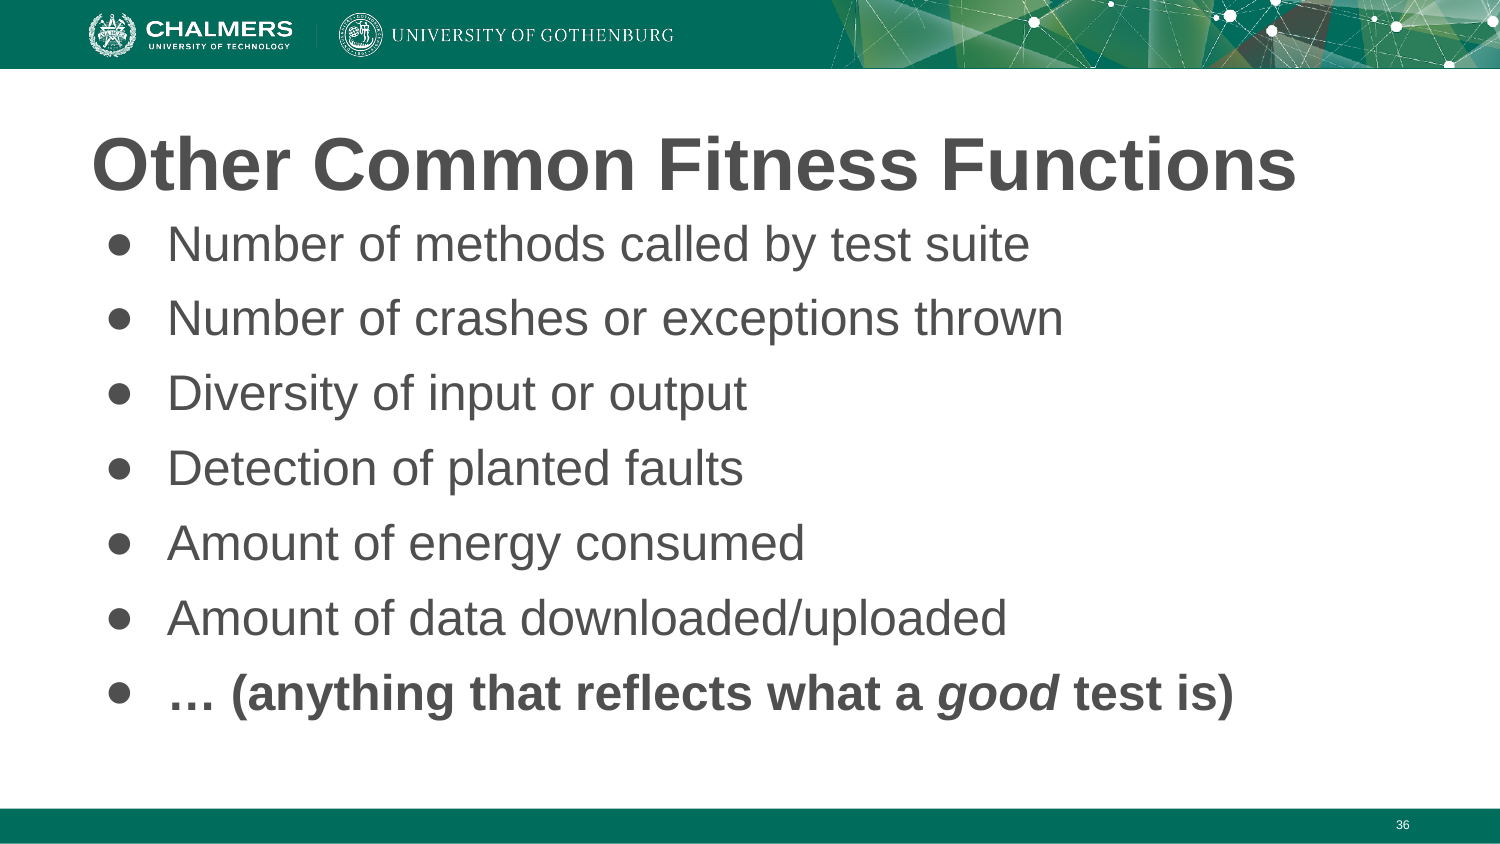

# Other Common Fitness Functions
Number of methods called by test suite
Number of crashes or exceptions thrown
Diversity of input or output
Detection of planted faults
Amount of energy consumed
Amount of data downloaded/uploaded
… (anything that reflects what a good test is)

36